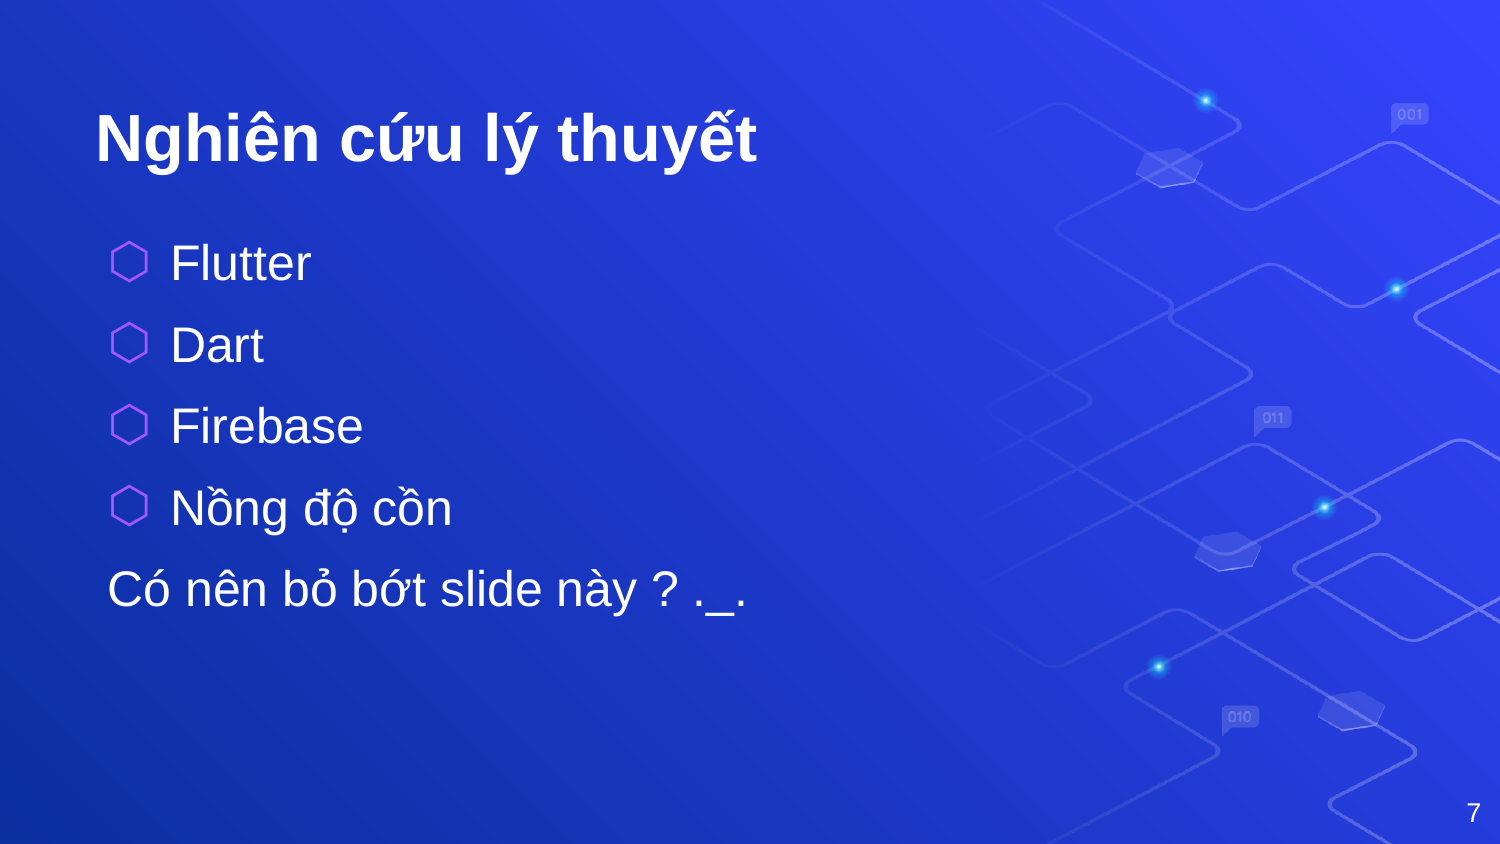

# Nghiên cứu lý thuyết
Flutter
Dart
Firebase
Nồng độ cồn
Có nên bỏ bớt slide này ? ._.
7